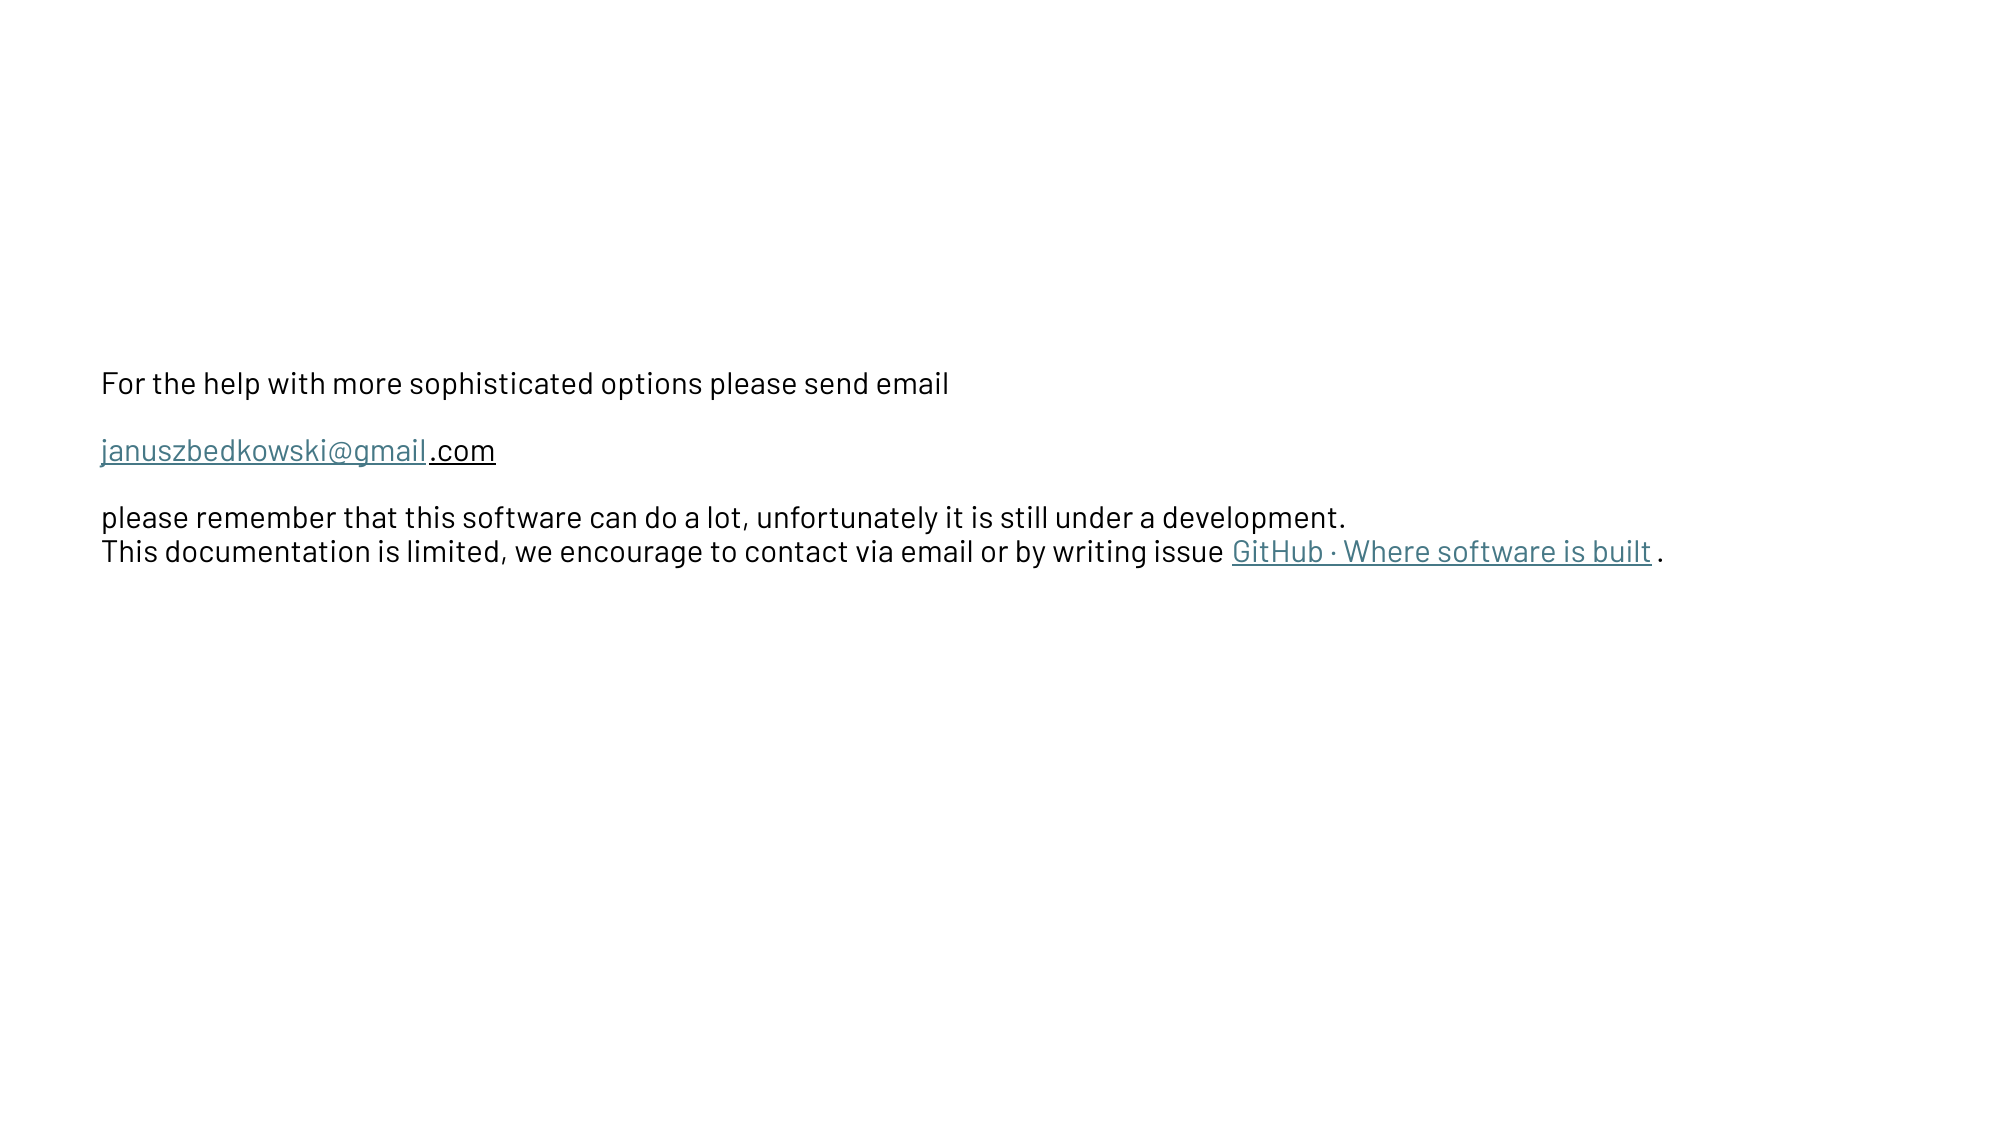

# For the help with more sophisticated options please send email januszbedkowski@gmail.com please remember that this software can do a lot, unfortunately it is still under a development. This documentation is limited, we encourage to contact via email or by writing issue GitHub · Where software is built.